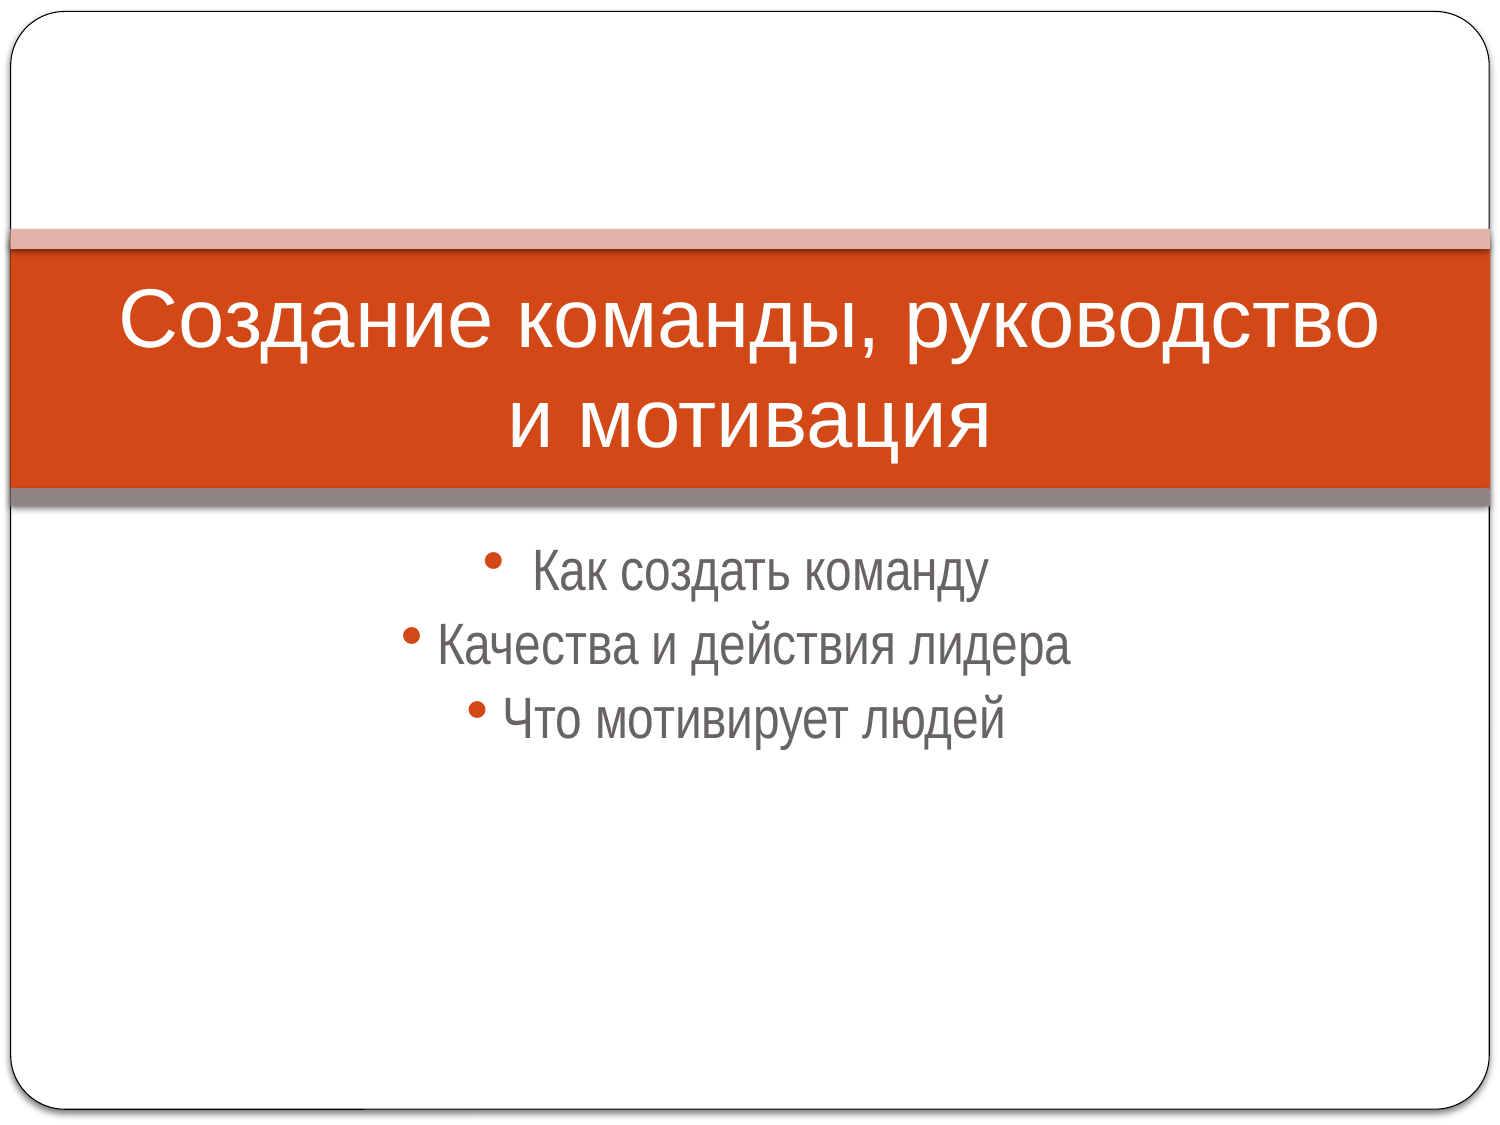

# Создание команды, руководство и мотивация
  Как создать команду
 Качества и действия лидера
 Что мотивирует людей